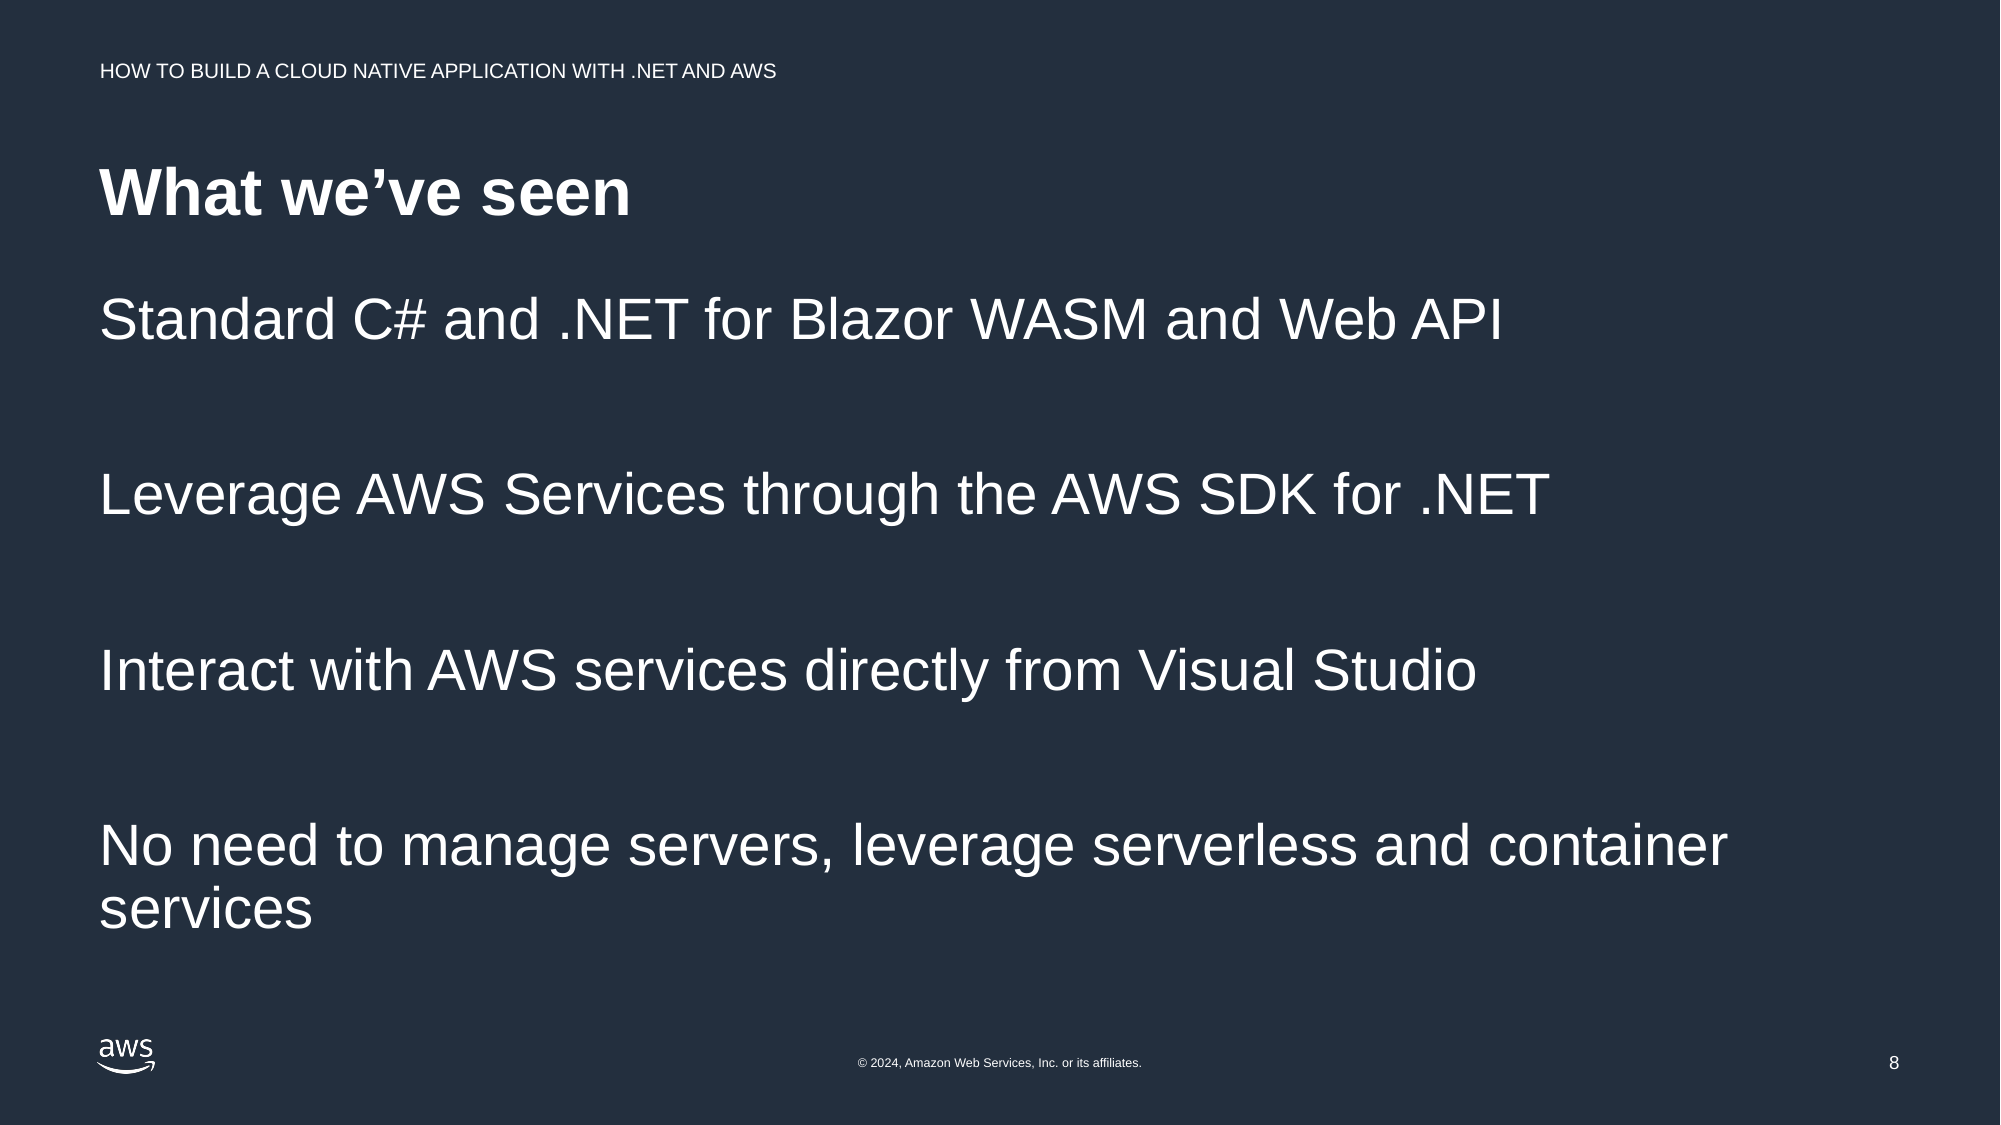

# What we’ve seen
Standard C# and .NET for Blazor WASM and Web API
Leverage AWS Services through the AWS SDK for .NET
Interact with AWS services directly from Visual Studio
No need to manage servers, leverage serverless and container services
8